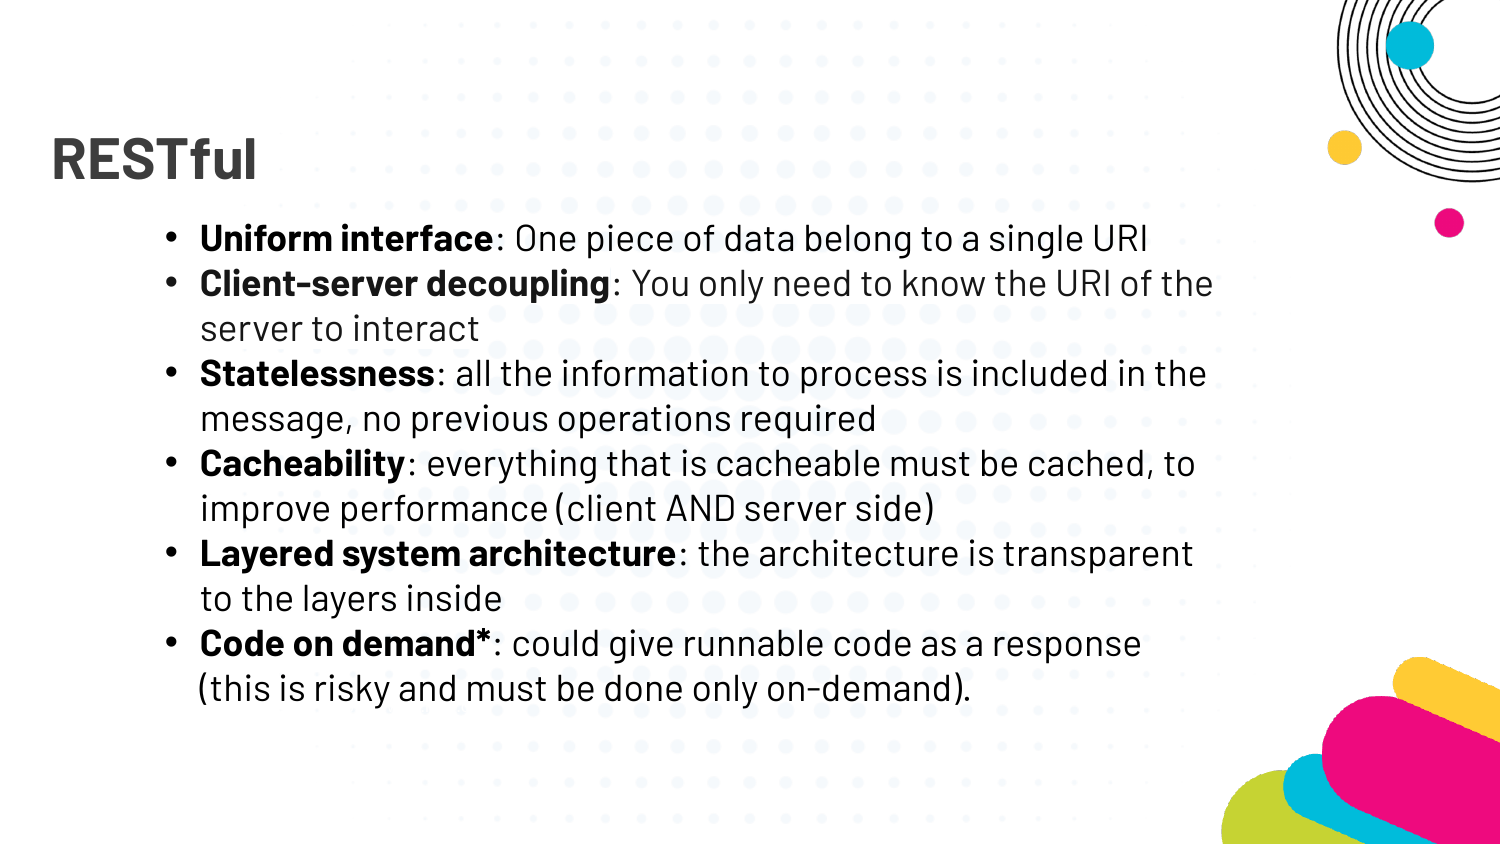

RESTful
Uniform interface: One piece of data belong to a single URI
Client-server decoupling: You only need to know the URI of the server to interact
Statelessness: all the information to process is included in the message, no previous operations required
Cacheability: everything that is cacheable must be cached, to improve performance (client AND server side)
Layered system architecture: the architecture is transparent to the layers inside
Code on demand*: could give runnable code as a response (this is risky and must be done only on-demand).

https://www.rcsb.org/